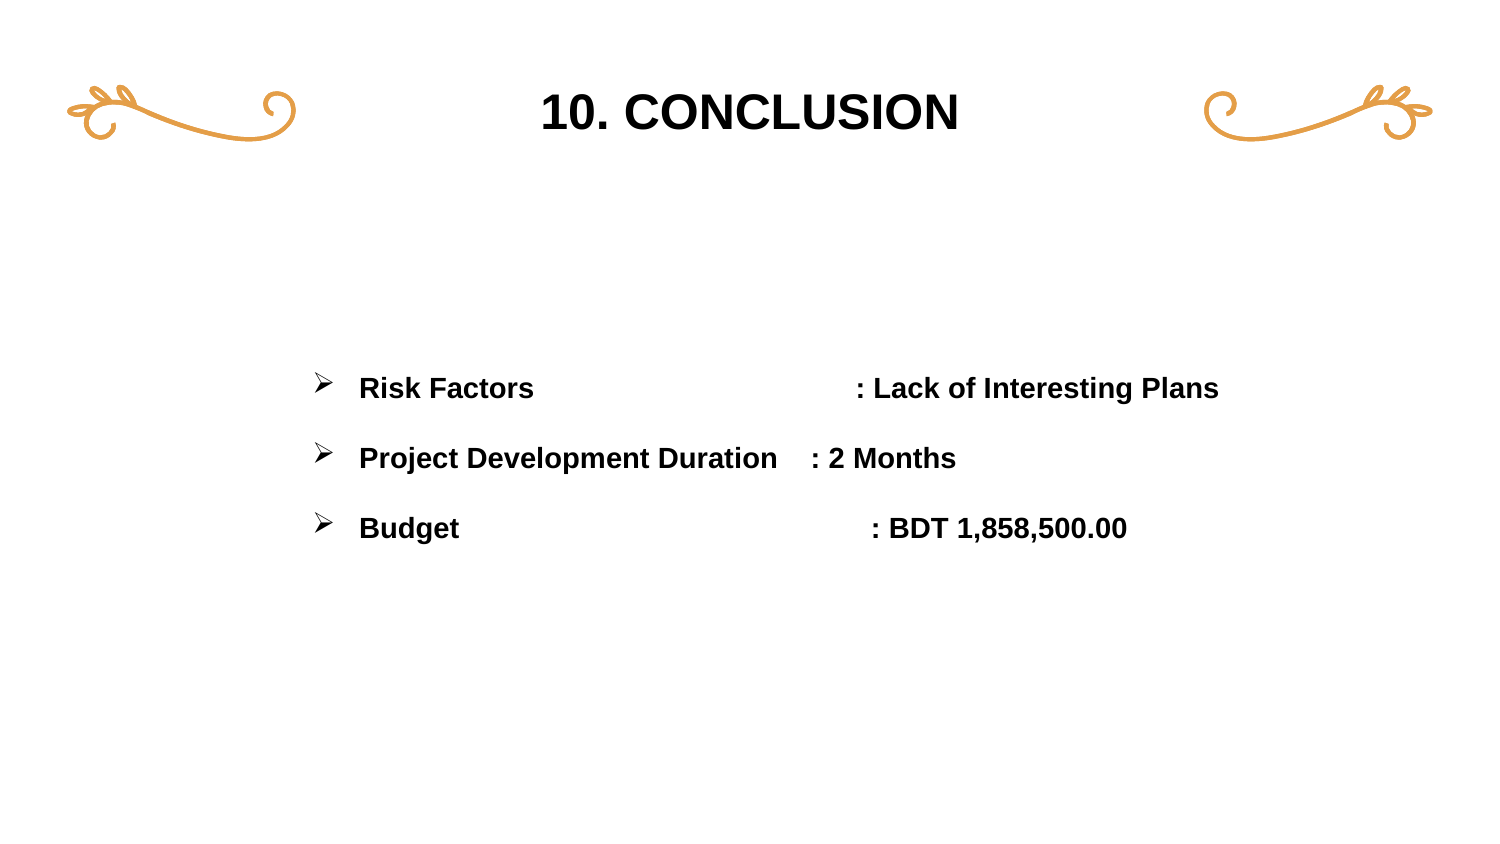

# 10. CONCLUSION

Risk Factors                                       : Lack of Interesting Plans
Project Development Duration    : 2 Months
Budget                                                  : BDT 1,858,500.00